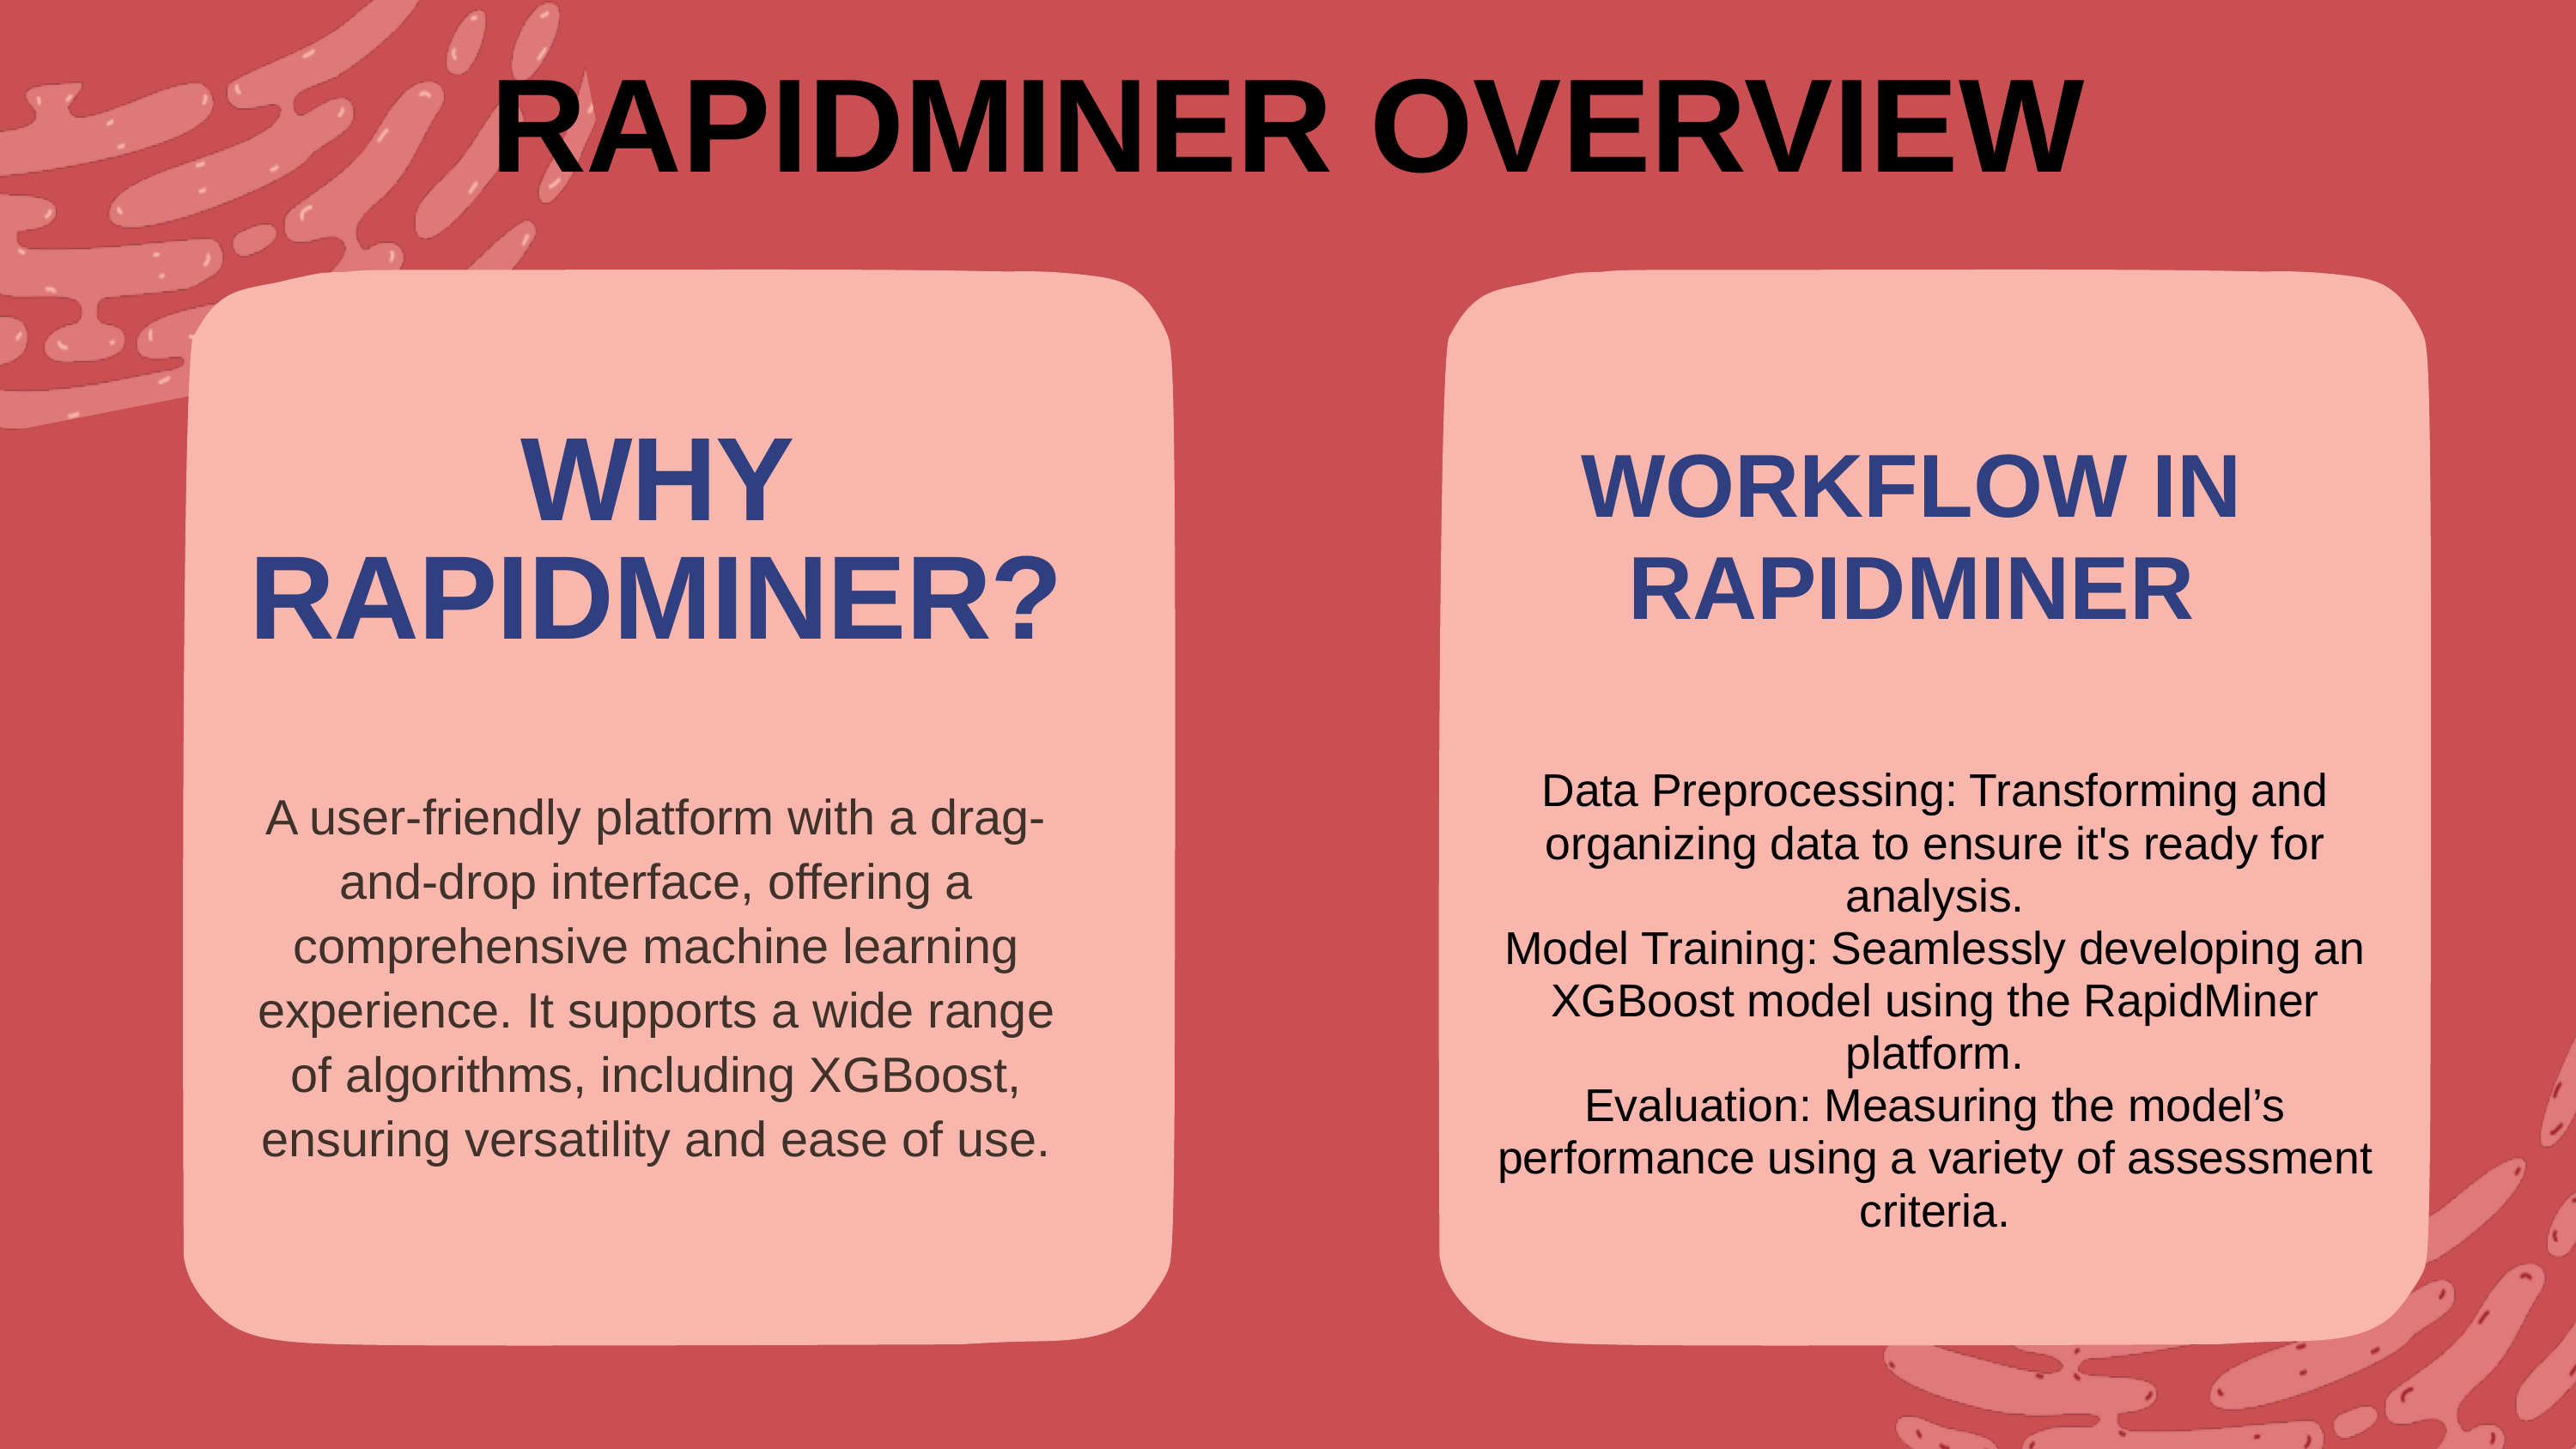

RAPIDMINER OVERVIEW

WHY RAPIDMINER?

A user-friendly platform with a drag-and-drop interface, offering a comprehensive machine learning experience. It supports a wide range of algorithms, including XGBoost, ensuring versatility and ease of use.

WORKFLOW IN RAPIDMINER
Data Preprocessing: Transforming and organizing data to ensure it's ready for analysis.
Model Training: Seamlessly developing an XGBoost model using the RapidMiner platform.
Evaluation: Measuring the model’s performance using a variety of assessment criteria.